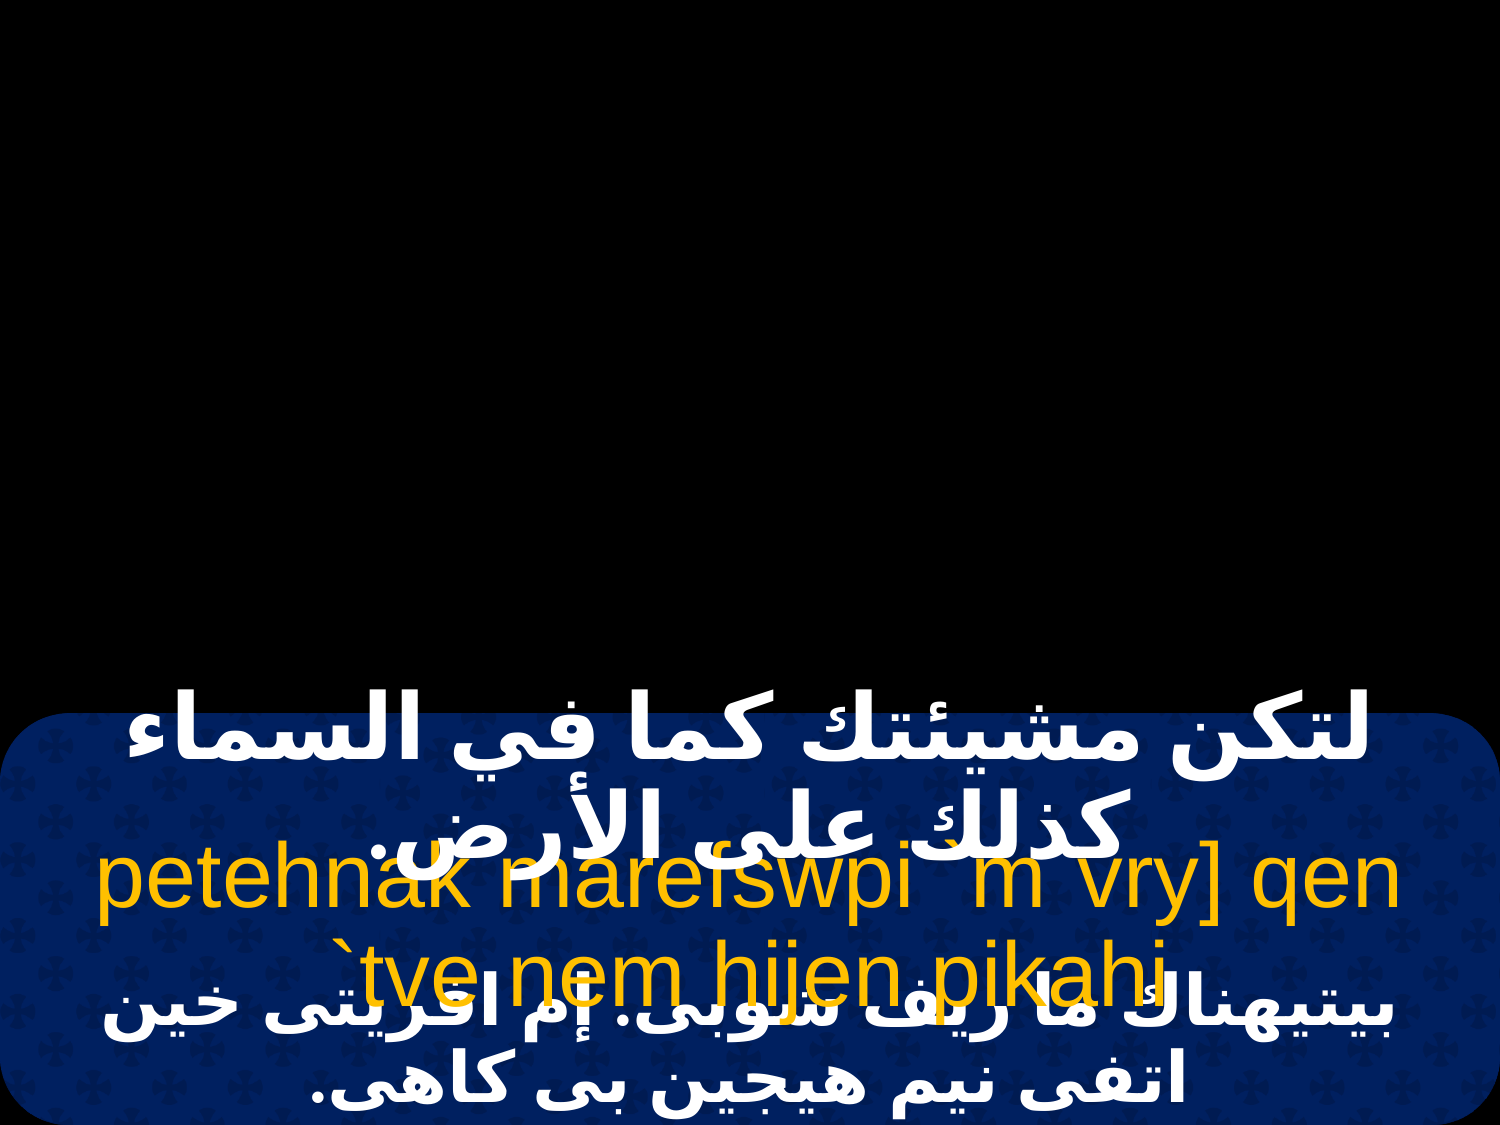

#
لتكن مشيئتك كما في السماء كذلك على الأرض.
petehnak marefswpi `m`vry] qen `tve nem hijen pikahi
بيتيهناك ما ريف شوبى. إم افريتى خين اتفى نيم هيجين بى كاهى.